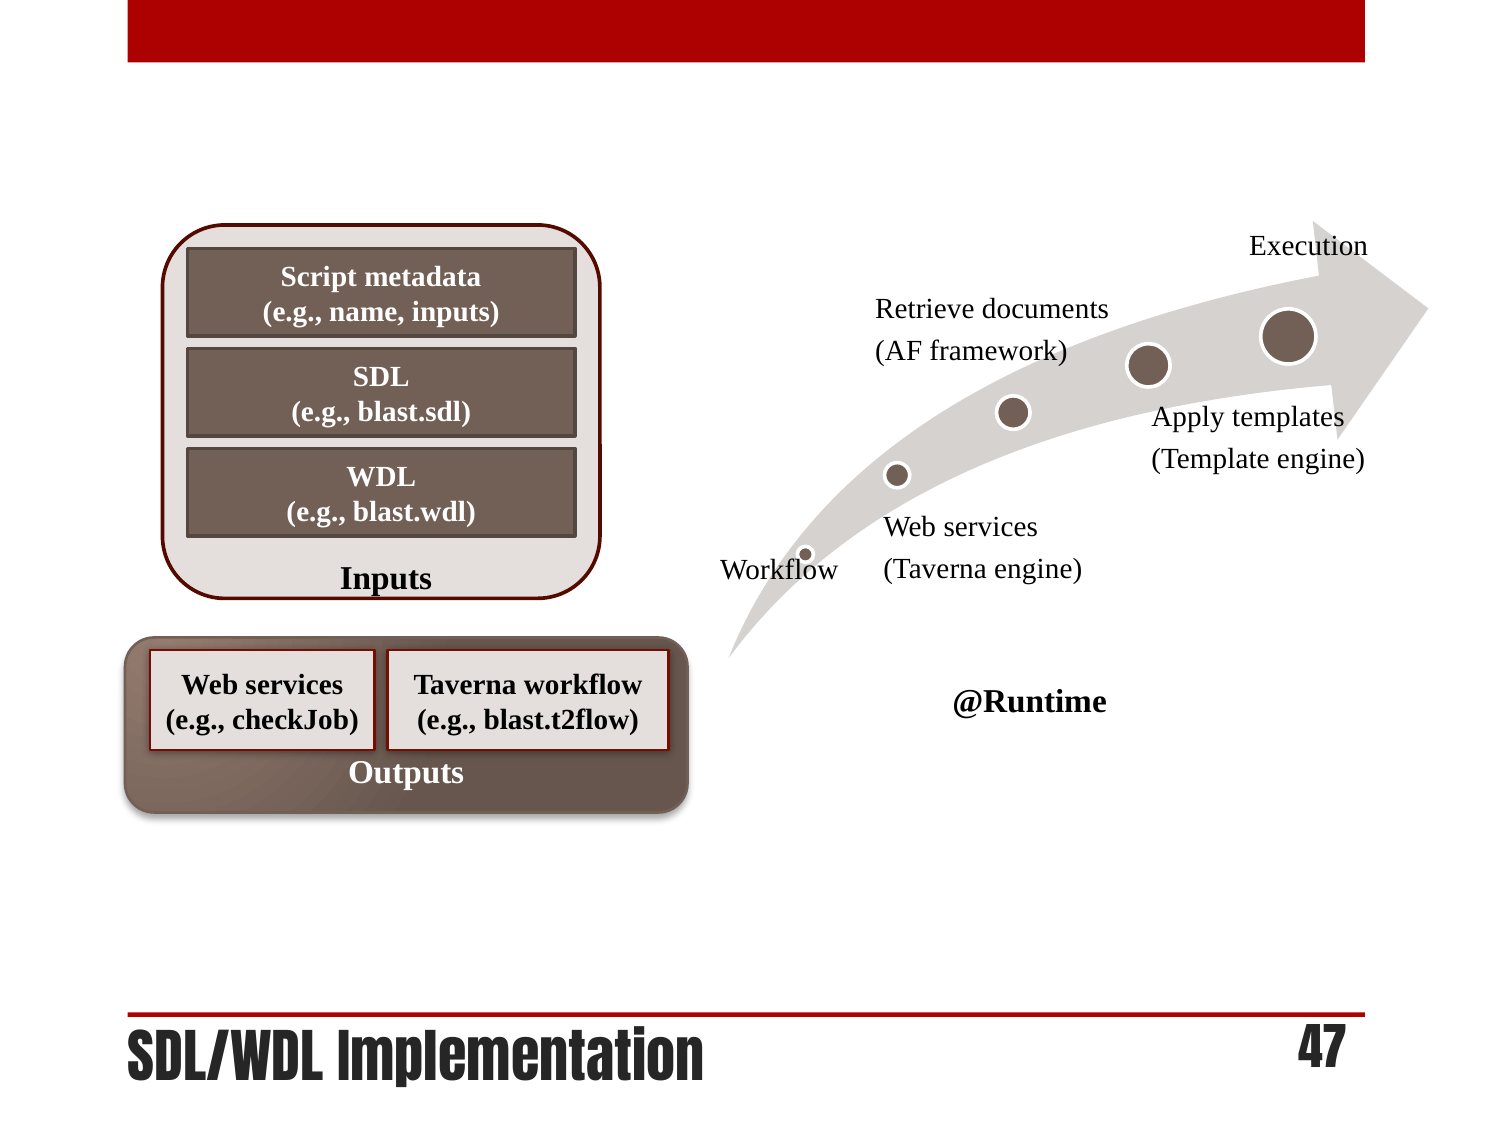

Workflow
Web services
(Taverna engine)
Retrieve documents
(AF framework)
Apply templates
(Template engine)
Execution

Script metadata
(e.g., name, inputs)
SDL
(e.g., blast.sdl)
WDL
(e.g., blast.wdl)
Inputs

Outputs
Web services
(e.g., checkJob)
Taverna workflow
(e.g., blast.t2flow)
@Runtime
# SDL/WDL Implementation
47